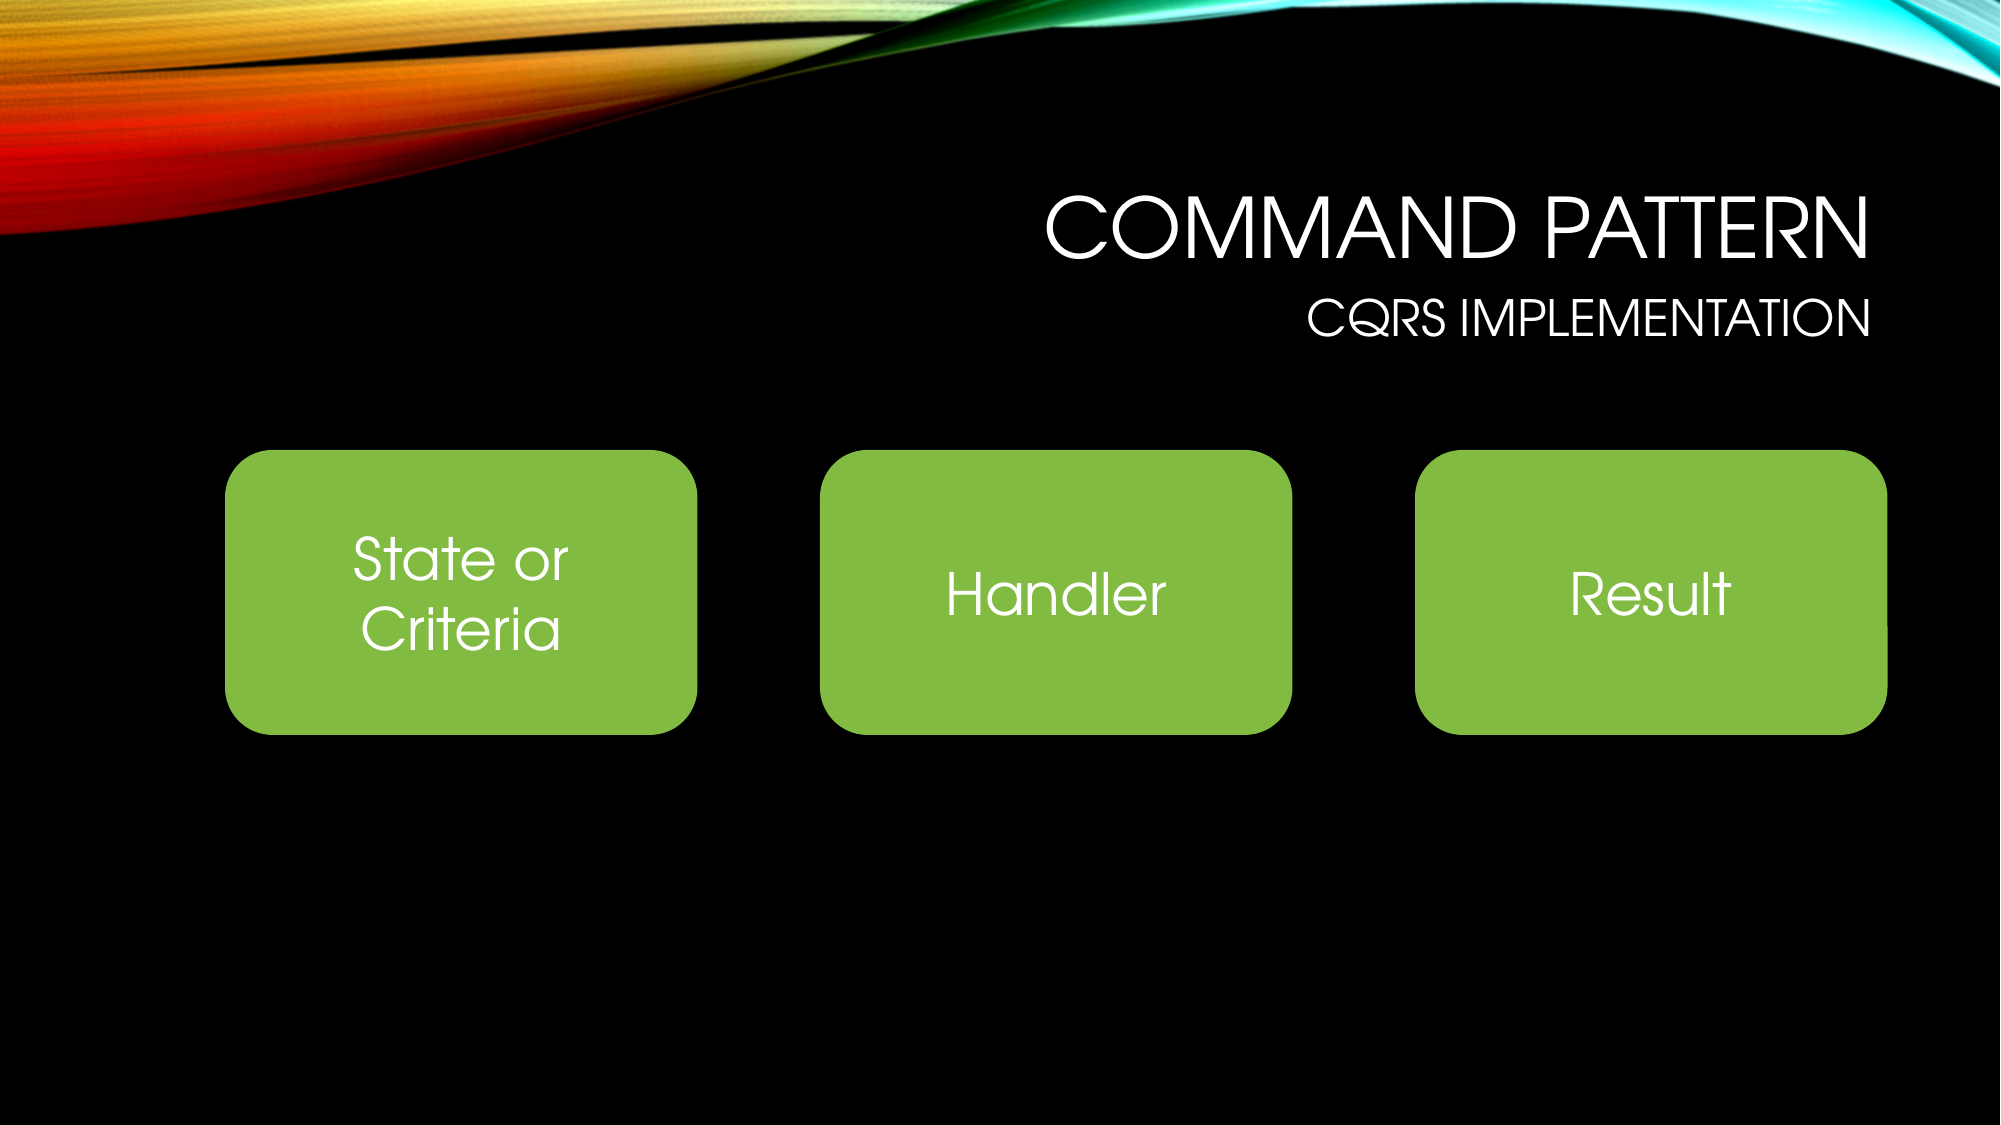

# Command Pattern
CQRS Implementation
State or Criteria
Handler
Result